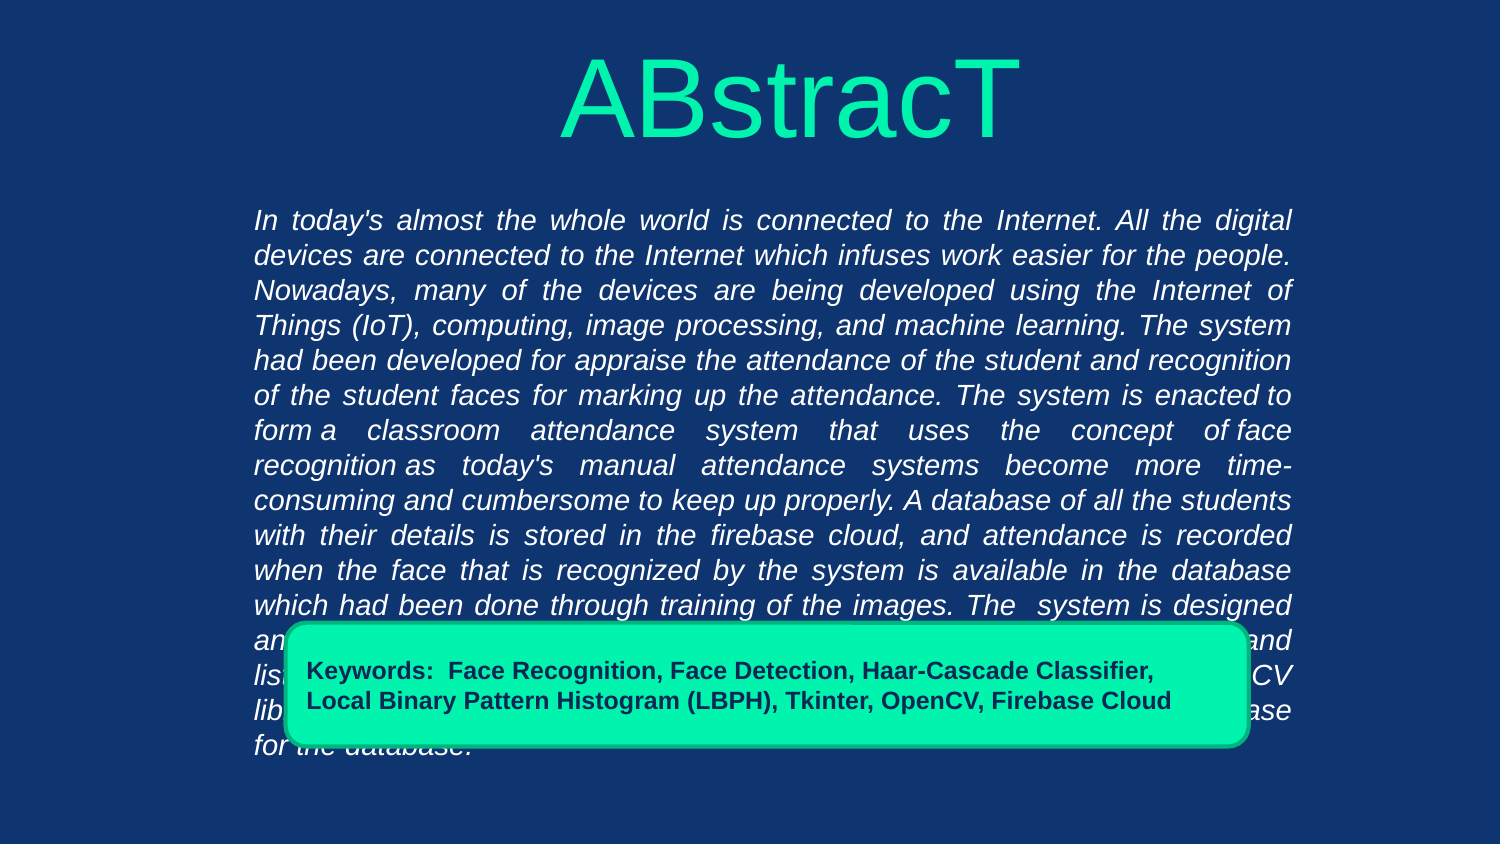

ABstracT
In today's almost the whole world is connected to the Internet. All the digital devices are connected to the Internet which infuses work easier for the people. Nowadays, many of the devices are being developed using the Internet of Things (IoT), computing, image processing, and machine learning. The system had been developed for appraise the attendance of the student and recognition of the student faces for marking up the attendance. The system is enacted to form a classroom attendance system that uses the concept of face recognition as today's manual attendance systems become more time-consuming and cumbersome to keep up properly. A database of all the students with their details is stored in the firebase cloud, and attendance is recorded when the face that is recognized by the system is available in the database which had been done through training of the images. The  system is designed and developed in python language .It has its own face recognition method and listening features using the (LBPH) Algorithm" within the project of the OpenCV library. It uses "Haar Cascade Classifier". It uses Tkinter for GUI and Firebase for the database.
Keywords:  Face Recognition, Face Detection, Haar-Cascade Classifier, Local Binary Pattern Histogram (LBPH), Tkinter, OpenCV, Firebase Cloud